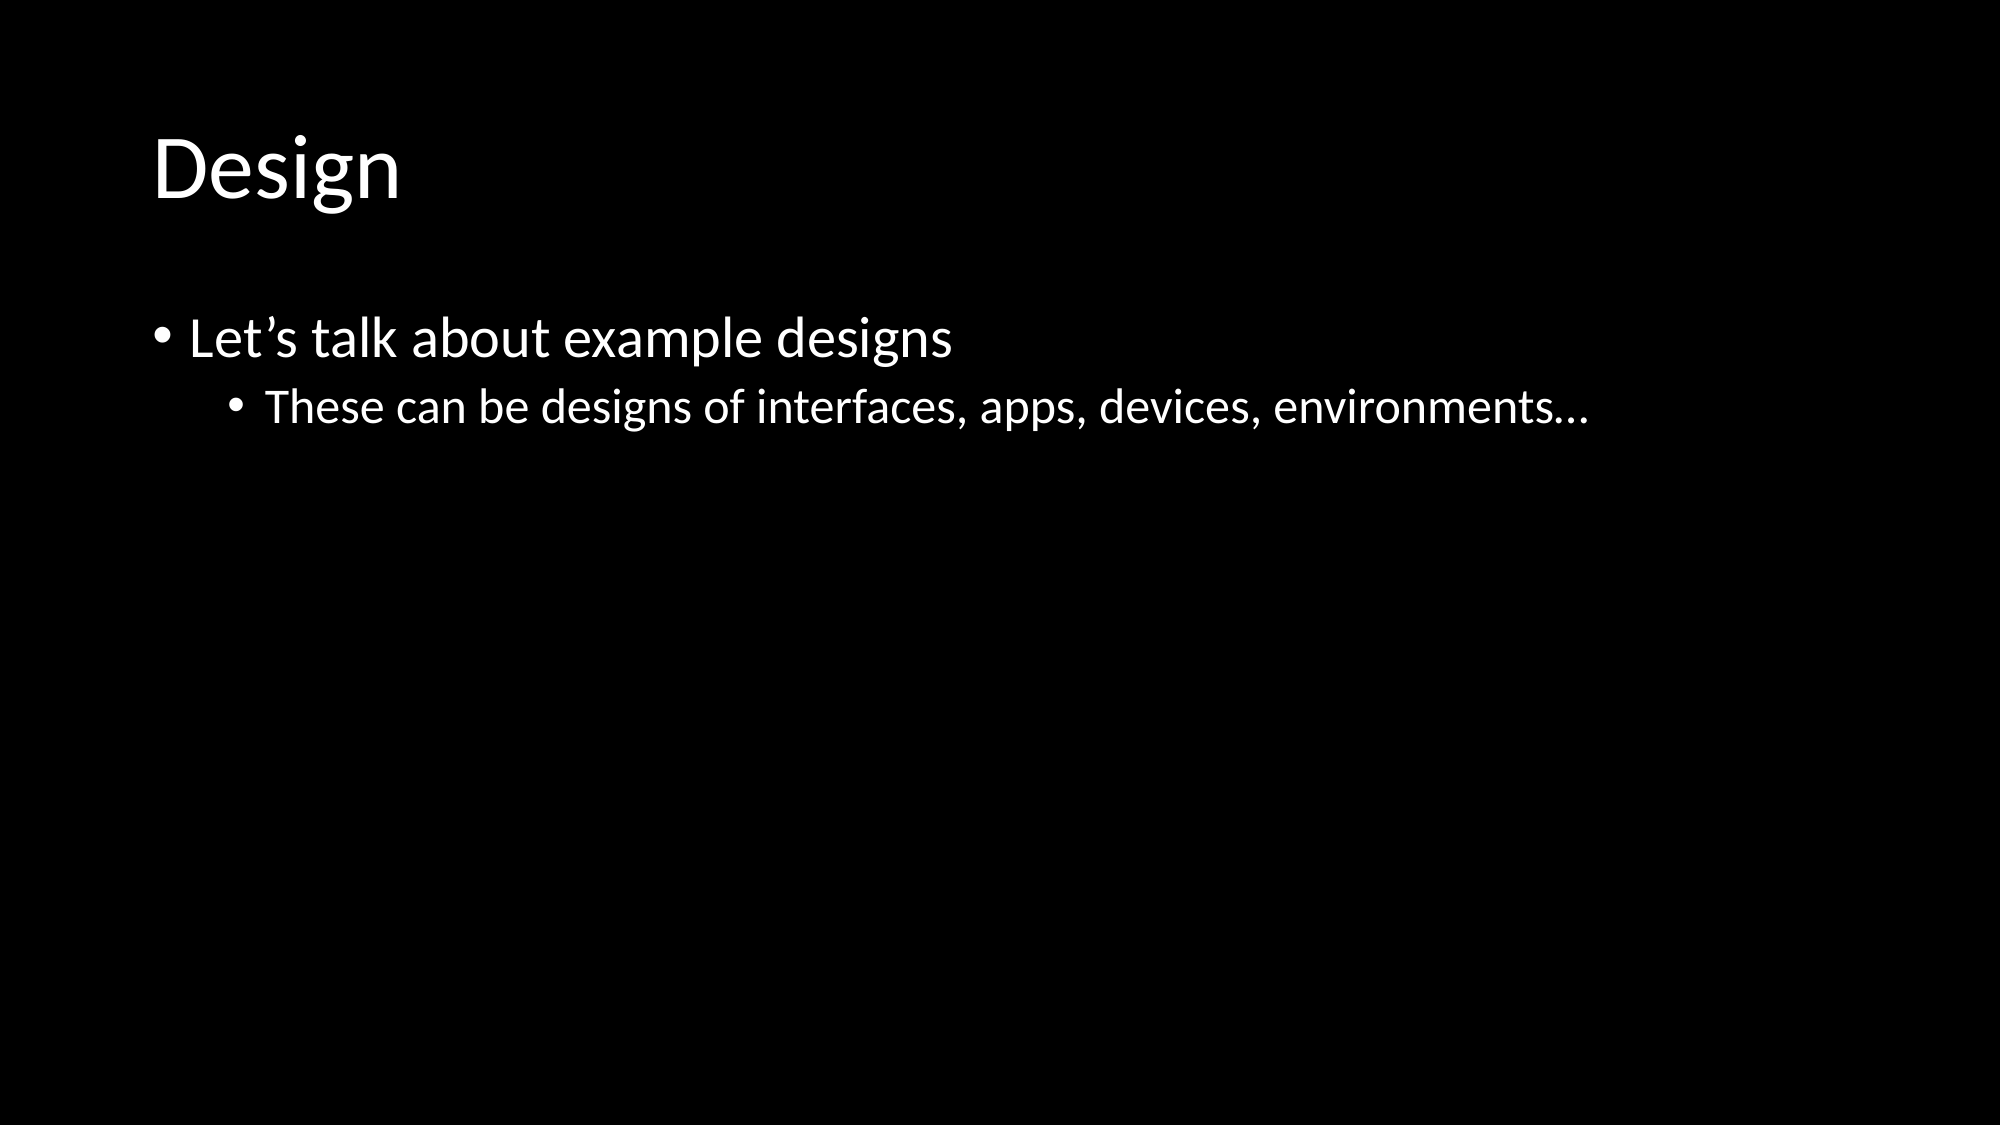

# Design
Let’s talk about example designs
These can be designs of interfaces, apps, devices, environments…